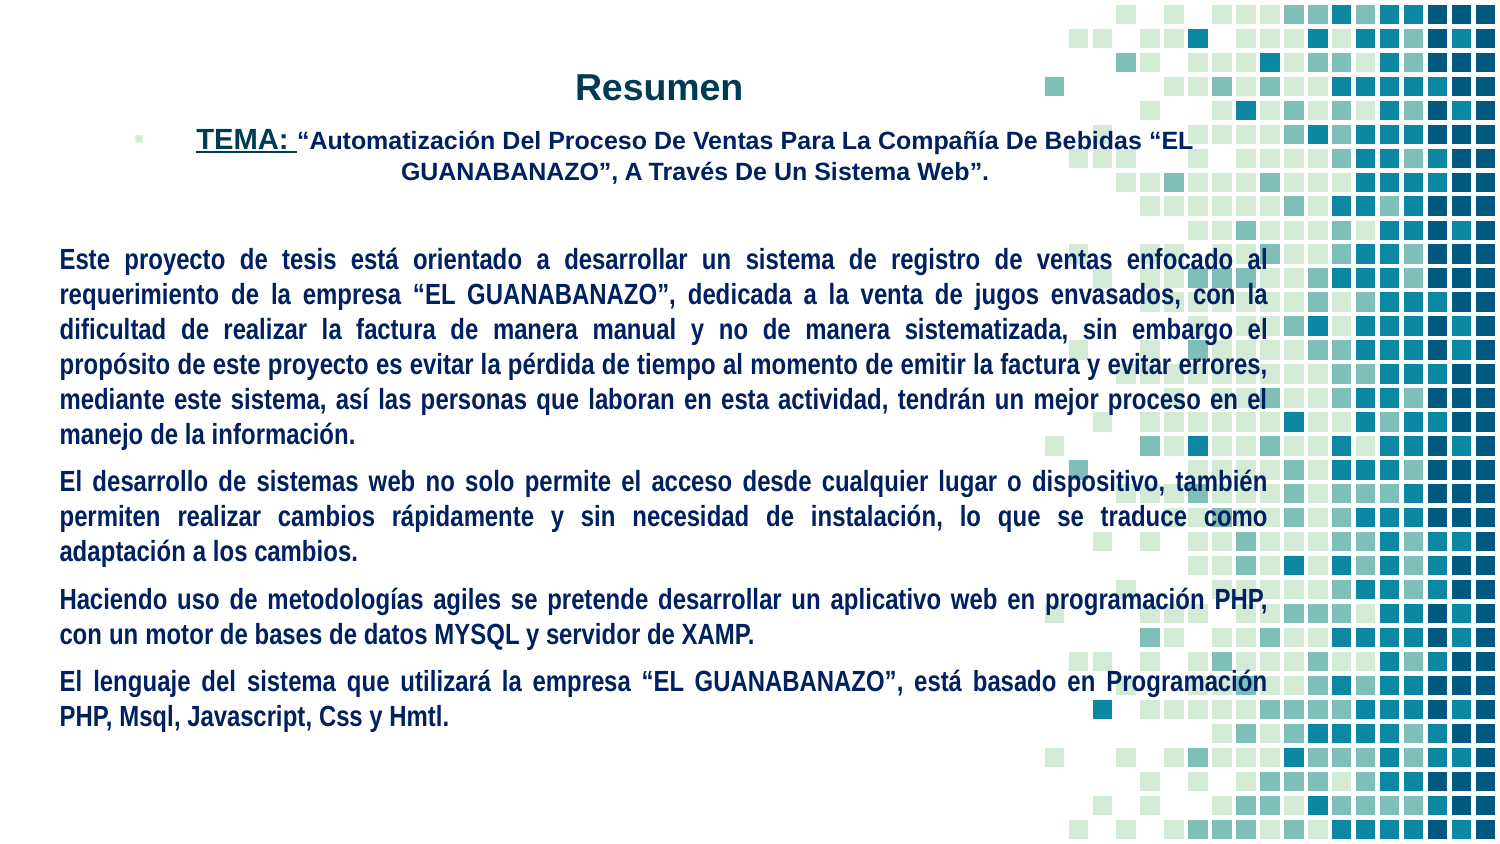

Resumen
TEMA: “Automatización Del Proceso De Ventas Para La Compañía De Bebidas “EL GUANABANAZO”, A Través De Un Sistema Web”.

Este proyecto de tesis está orientado a desarrollar un sistema de registro de ventas enfocado al requerimiento de la empresa “EL GUANABANAZO”, dedicada a la venta de jugos envasados, con la dificultad de realizar la factura de manera manual y no de manera sistematizada, sin embargo el propósito de este proyecto es evitar la pérdida de tiempo al momento de emitir la factura y evitar errores, mediante este sistema, así las personas que laboran en esta actividad, tendrán un mejor proceso en el manejo de la información.
El desarrollo de sistemas web no solo permite el acceso desde cualquier lugar o dispositivo, también permiten realizar cambios rápidamente y sin necesidad de instalación, lo que se traduce como adaptación a los cambios.
Haciendo uso de metodologías agiles se pretende desarrollar un aplicativo web en programación PHP, con un motor de bases de datos MYSQL y servidor de XAMP.
El lenguaje del sistema que utilizará la empresa “EL GUANABANAZO”, está basado en Programación PHP, Msql, Javascript, Css y Hmtl.